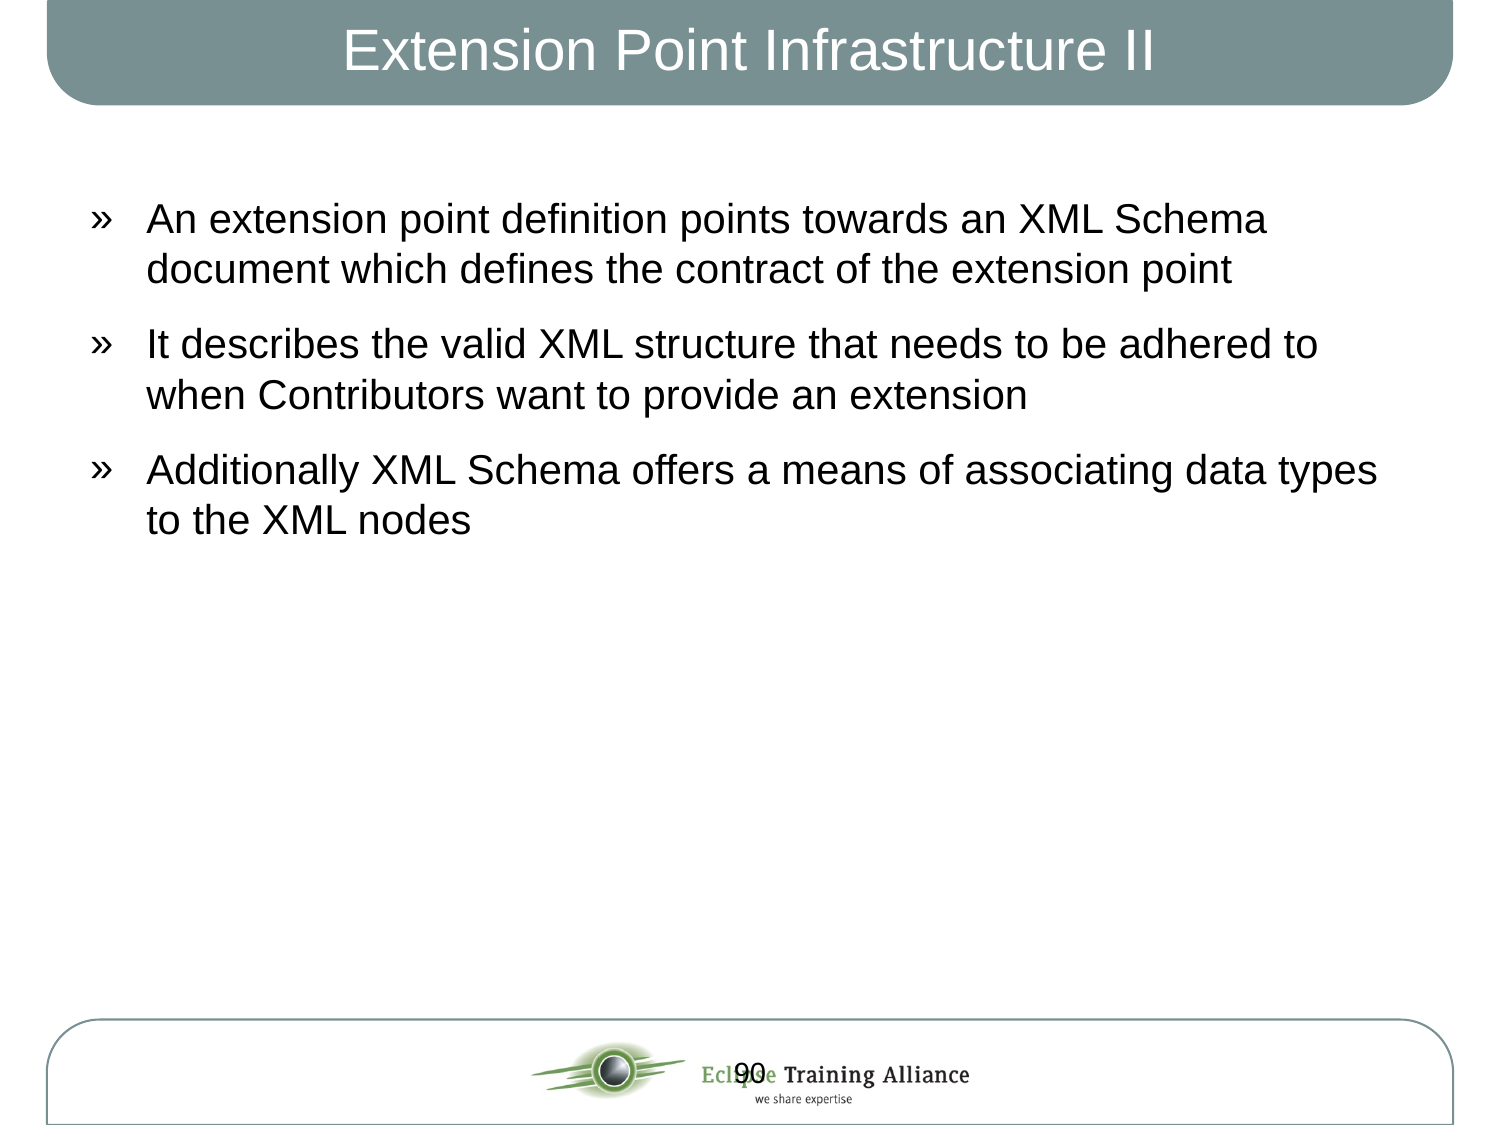

# Extension Point Infrastructure II
An extension point definition points towards an XML Schema document which defines the contract of the extension point
It describes the valid XML structure that needs to be adhered to when Contributors want to provide an extension
Additionally XML Schema offers a means of associating data types to the XML nodes
90